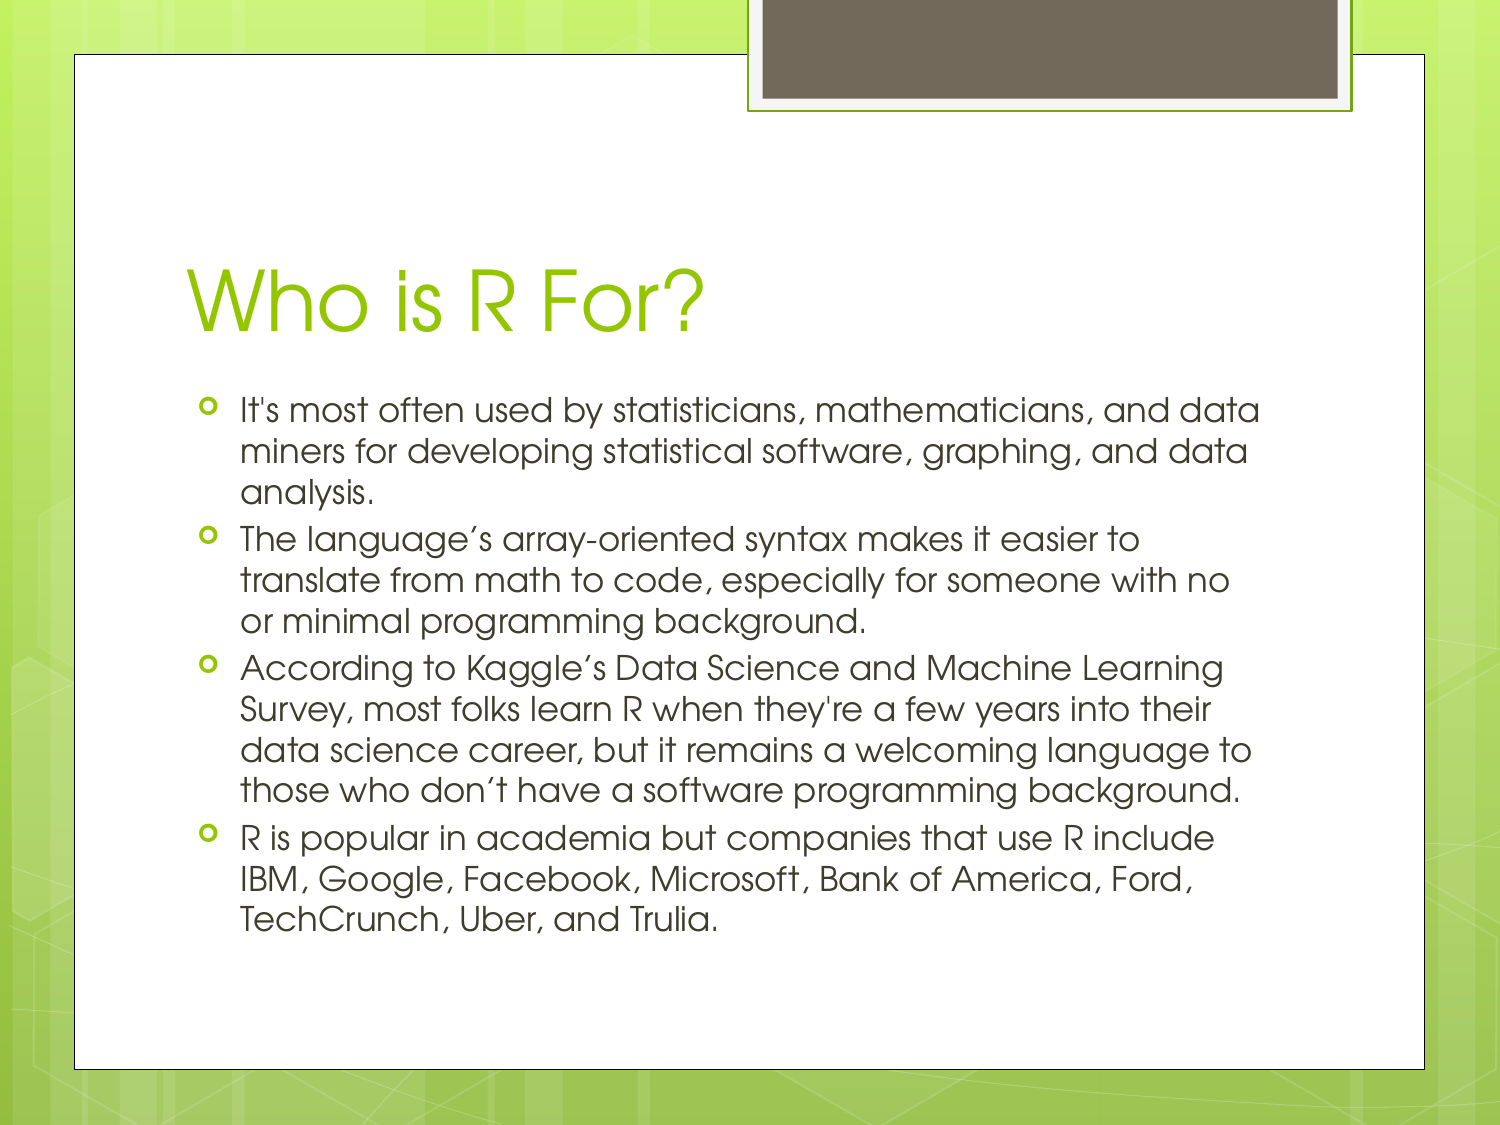

# Who is R For?
It's most often used by statisticians, mathematicians, and data miners for developing statistical software, graphing, and data analysis.
The language’s array-oriented syntax makes it easier to translate from math to code, especially for someone with no or minimal programming background.
According to Kaggle’s Data Science and Machine Learning Survey, most folks learn R when they're a few years into their data science career, but it remains a welcoming language to those who don’t have a software programming background.
R is popular in academia but companies that use R include IBM, Google, Facebook, Microsoft, Bank of America, Ford, TechCrunch, Uber, and Trulia.